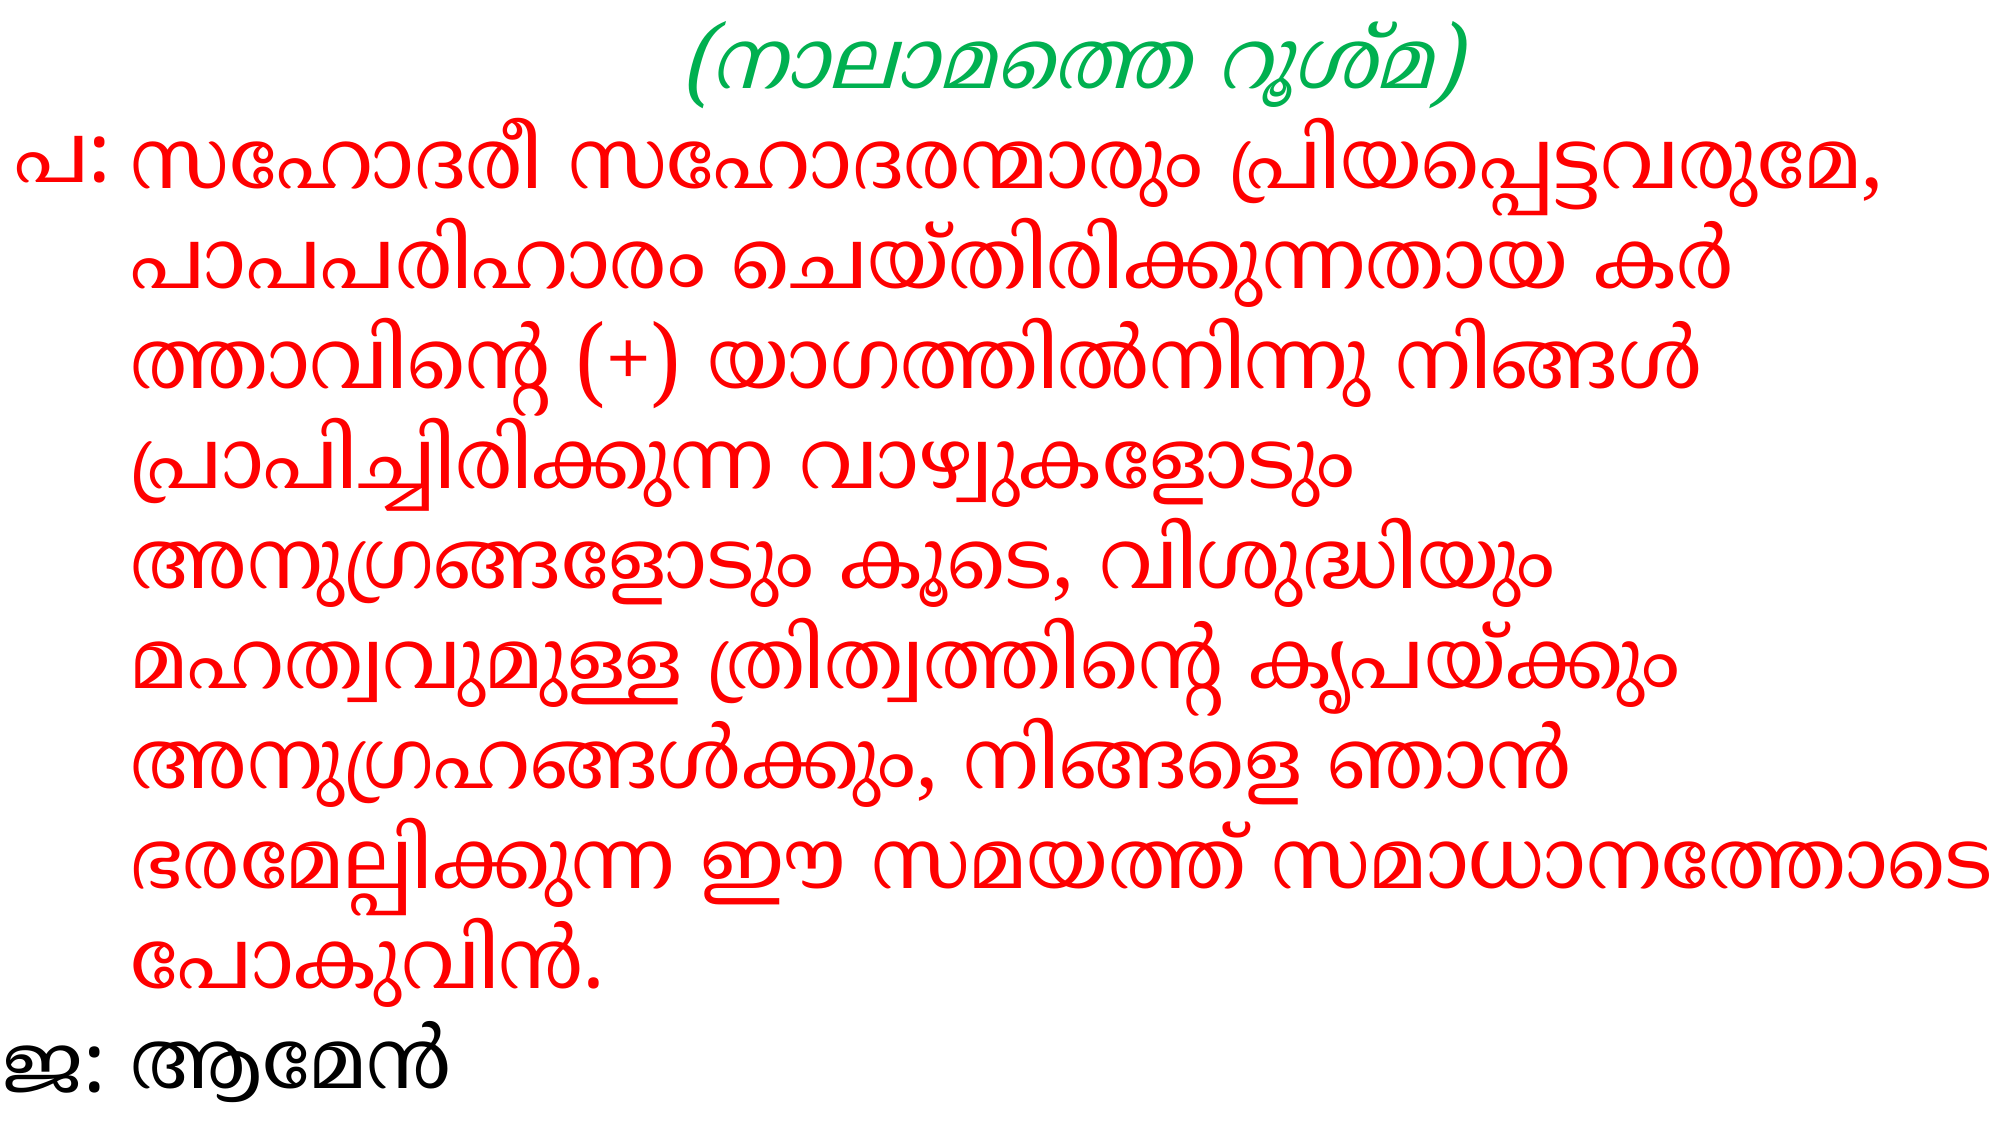

(നാലാമത്തെ റൂശ്മ)
സഹോദരീ സഹോദരന്മാരും പ്രിയപ്പെട്ടവരുമേ, പാപപരിഹാരം ചെയ്തിരിക്കുന്നതായ കര്‍ത്താവിന്‍റെ (+) യാഗത്തില്‍നിന്നു നിങ്ങള്‍ പ്രാപിച്ചിരിക്കുന്ന വാഴ്വുകളോടും അനുഗ്രങ്ങളോടും കൂടെ, വിശുദ്ധിയും മഹത്വവുമുള്ള ത്രിത്വത്തിന്‍റെ കൃപയ്ക്കും അനുഗ്രഹങ്ങള്‍ക്കും, നിങ്ങളെ ഞാന്‍ ഭരമേല്പിക്കുന്ന ഈ സമയത്ത് സമാധാനത്തോടെ പോകുവിന്‍.
ആമേന്‍

പ:
ജ: